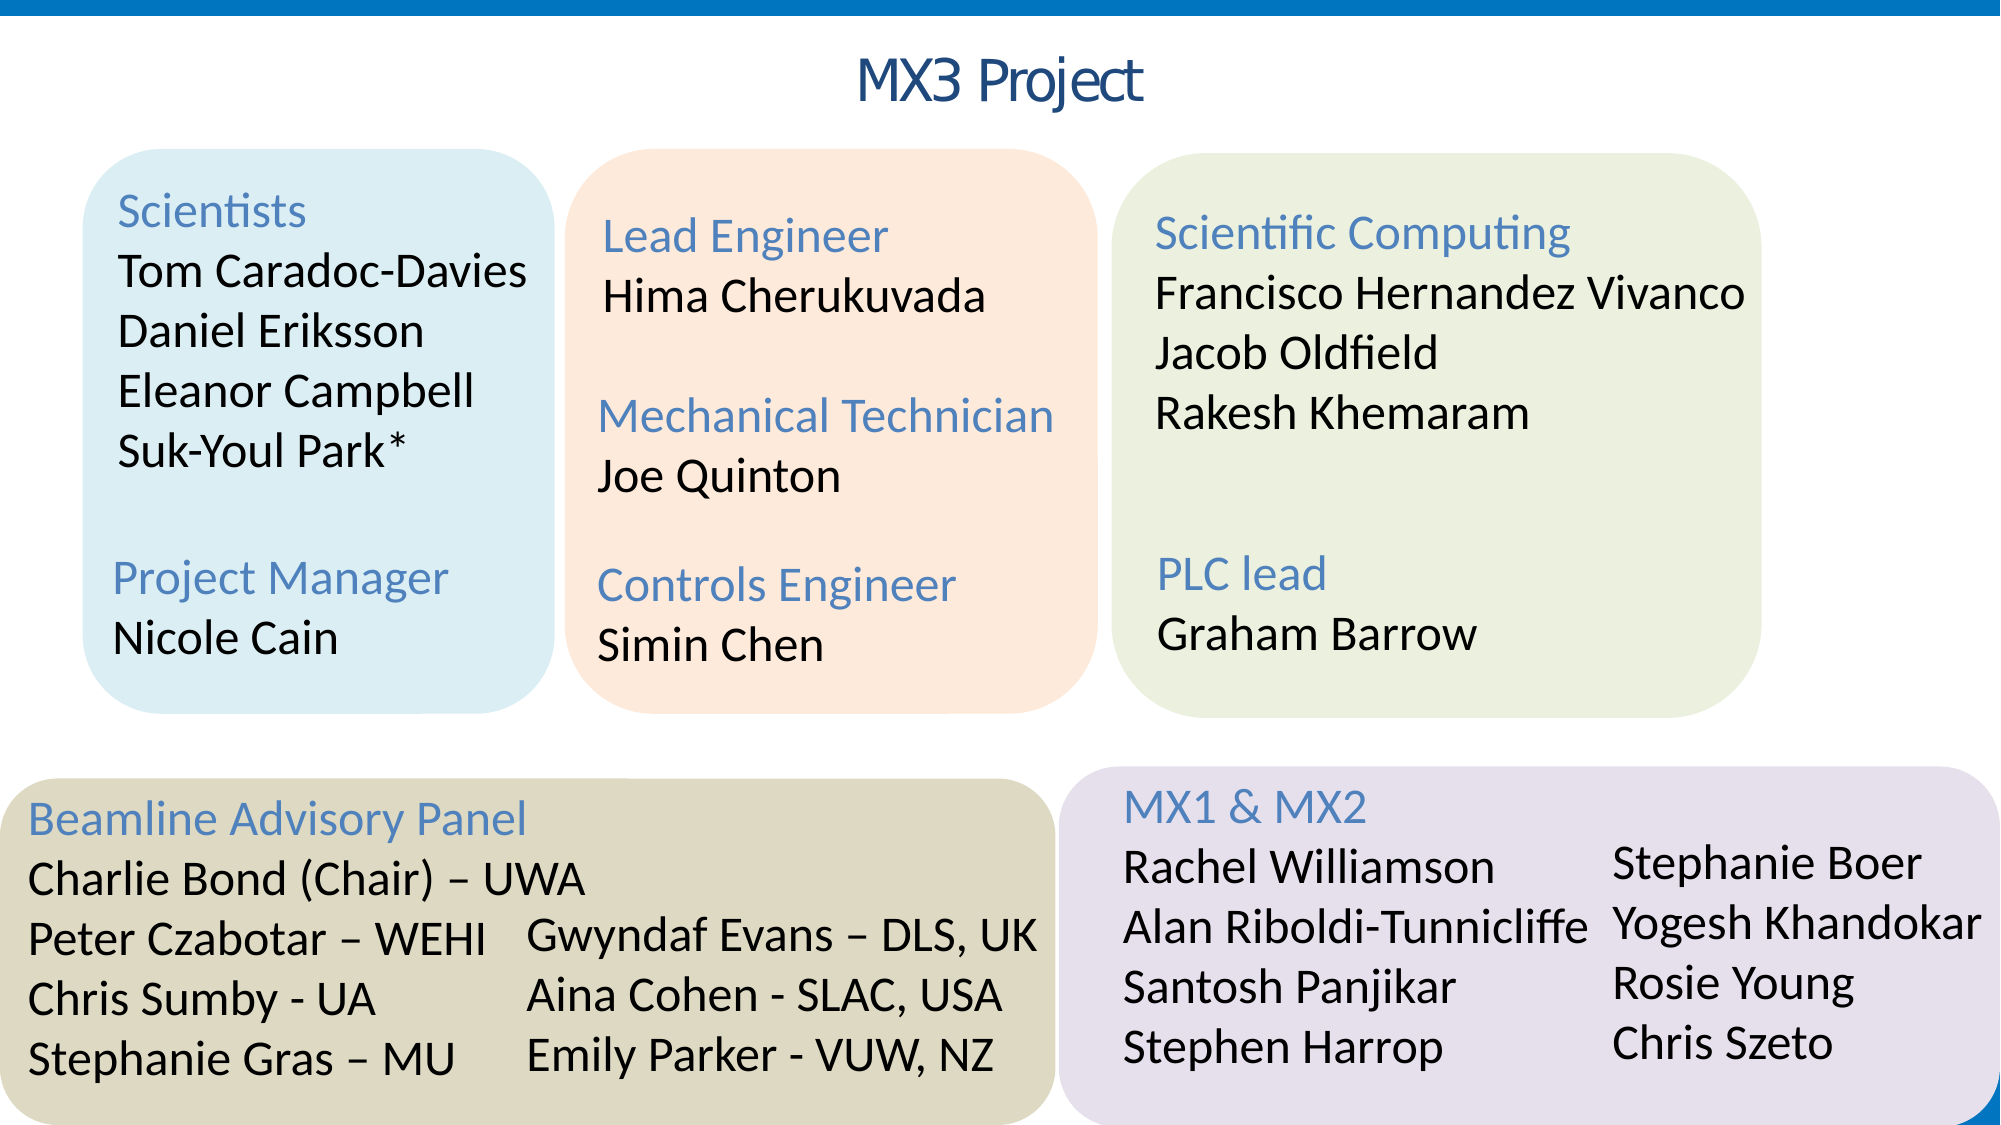

# MX3 Project

Scientists
Tom Caradoc-Davies
Daniel Eriksson
Eleanor Campbell
Suk-Youl Park*
Scientific Computing Francisco Hernandez Vivanco
Jacob Oldfield
Rakesh Khemaram
Lead Engineer
Hima Cherukuvada
Mechanical Technician
Joe Quinton

PLC lead
Graham Barrow
Project Manager
Nicole Cain
Controls Engineer
Simin Chen

MX1 & MX2
Rachel Williamson
Alan Riboldi-Tunnicliffe
Santosh Panjikar
Stephen Harrop

Beamline Advisory Panel
Charlie Bond (Chair) – UWA
Peter Czabotar – WEHI
Chris Sumby - UA
Stephanie Gras – MU

Stephanie Boer
Yogesh Khandokar
Rosie Young
Chris Szeto

Gwyndaf Evans – DLS, UK
Aina Cohen - SLAC, USA
Emily Parker - VUW, NZ